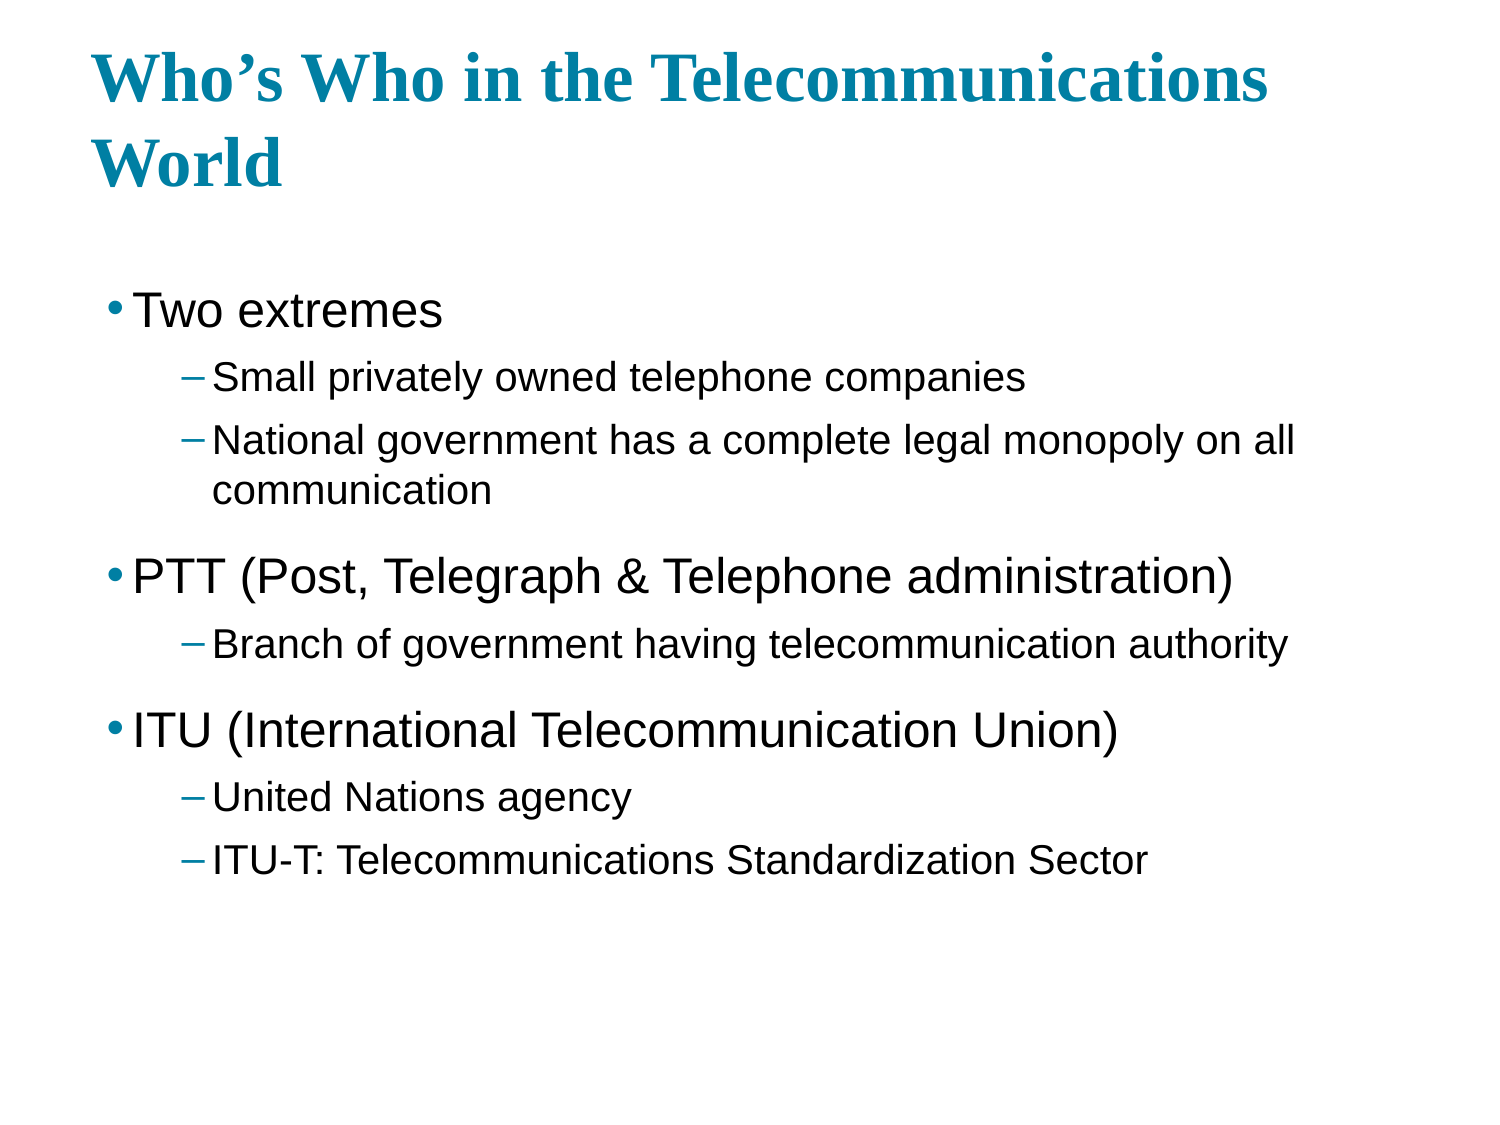

# Who’s Who in the Telecommunications World
Two extremes
Small privately owned telephone companies
National government has a complete legal monopoly on all communication
PTT (Post, Telegraph & Telephone administration)
Branch of government having telecommunication authority
ITU (International Telecommunication Union)
United Nations agency
ITU-T: Telecommunications Standardization Sector